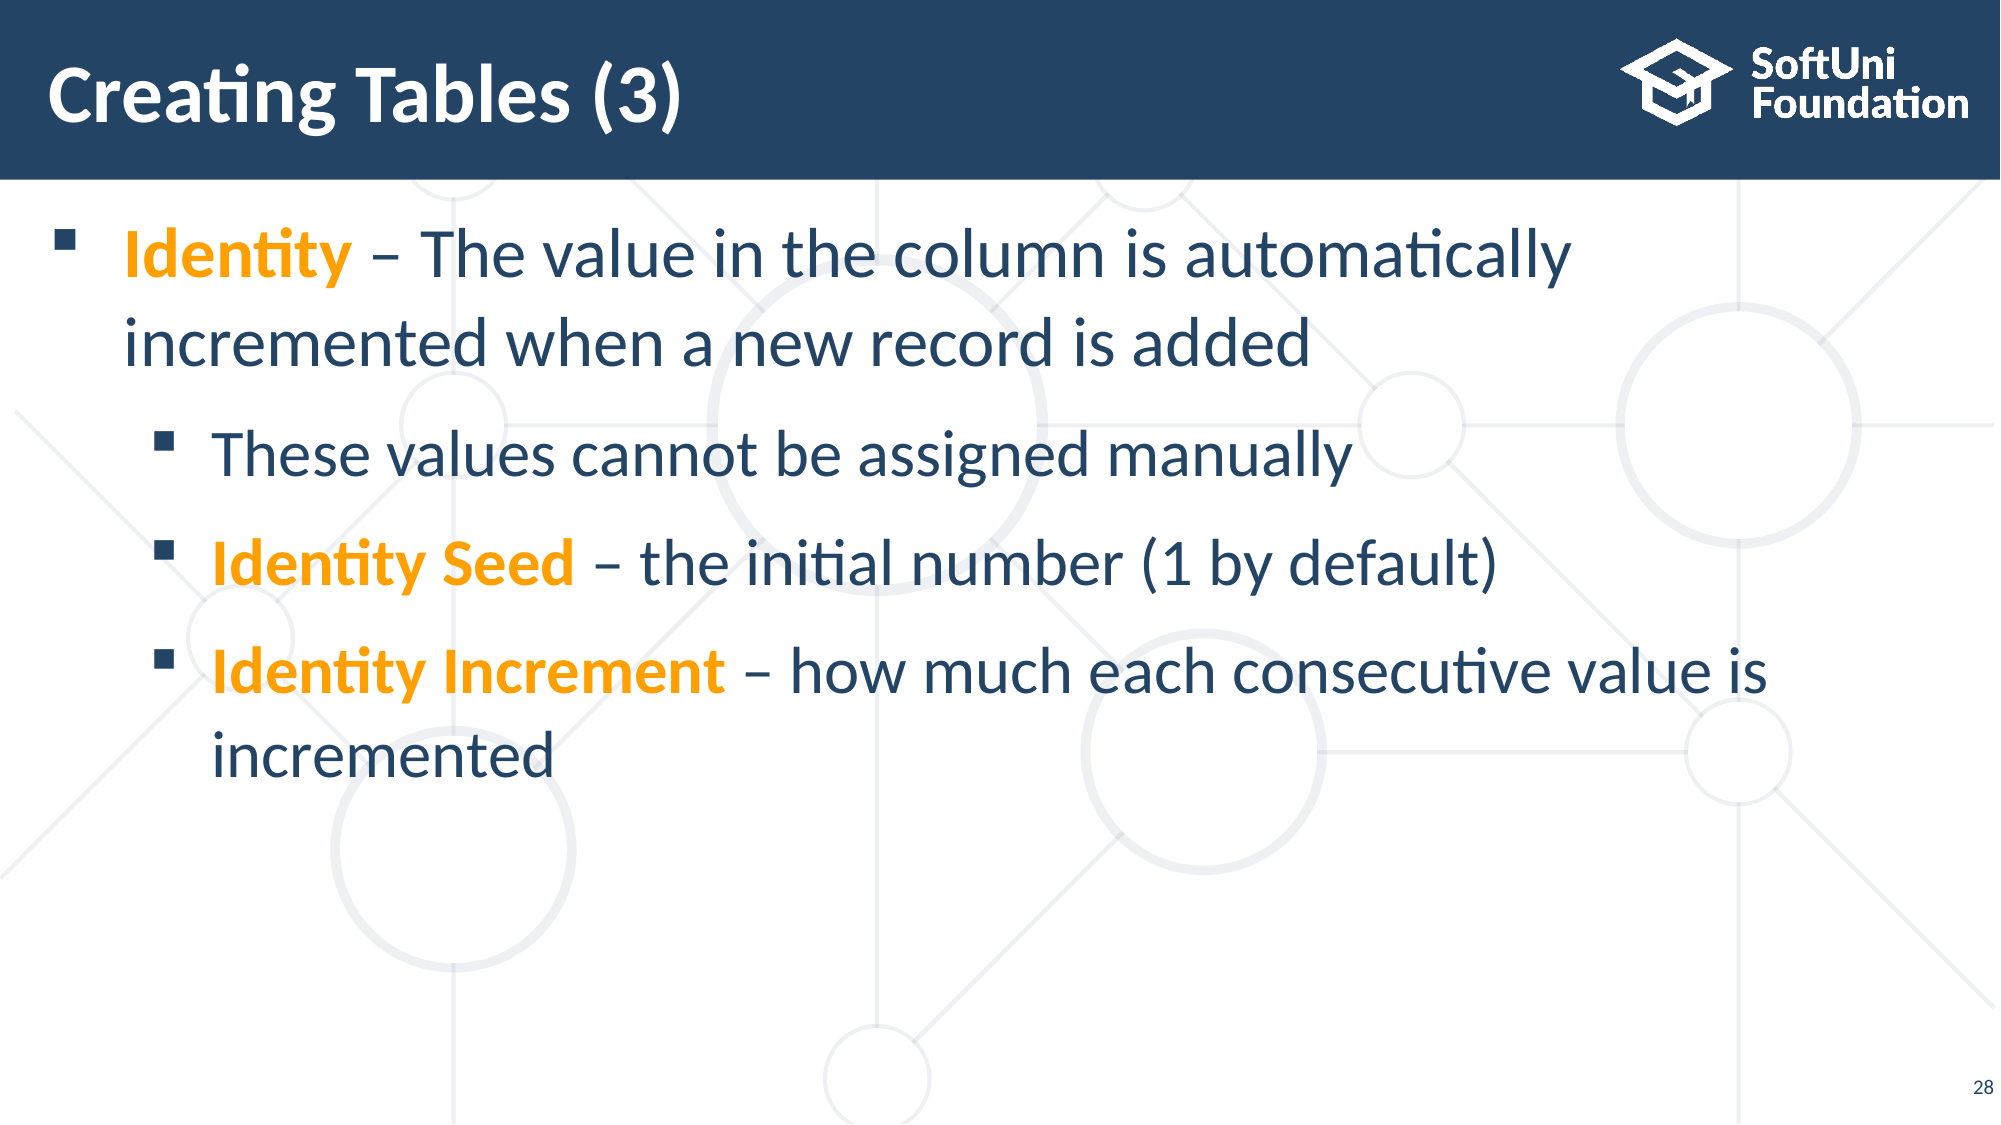

# Creating Tables (3)
Identity – The value in the column is automatically
incremented when a new record is added
These values cannot be assigned manually
Identity Seed – the initial number (1 by default)
Identity Increment – how much each consecutive value is
incremented

28